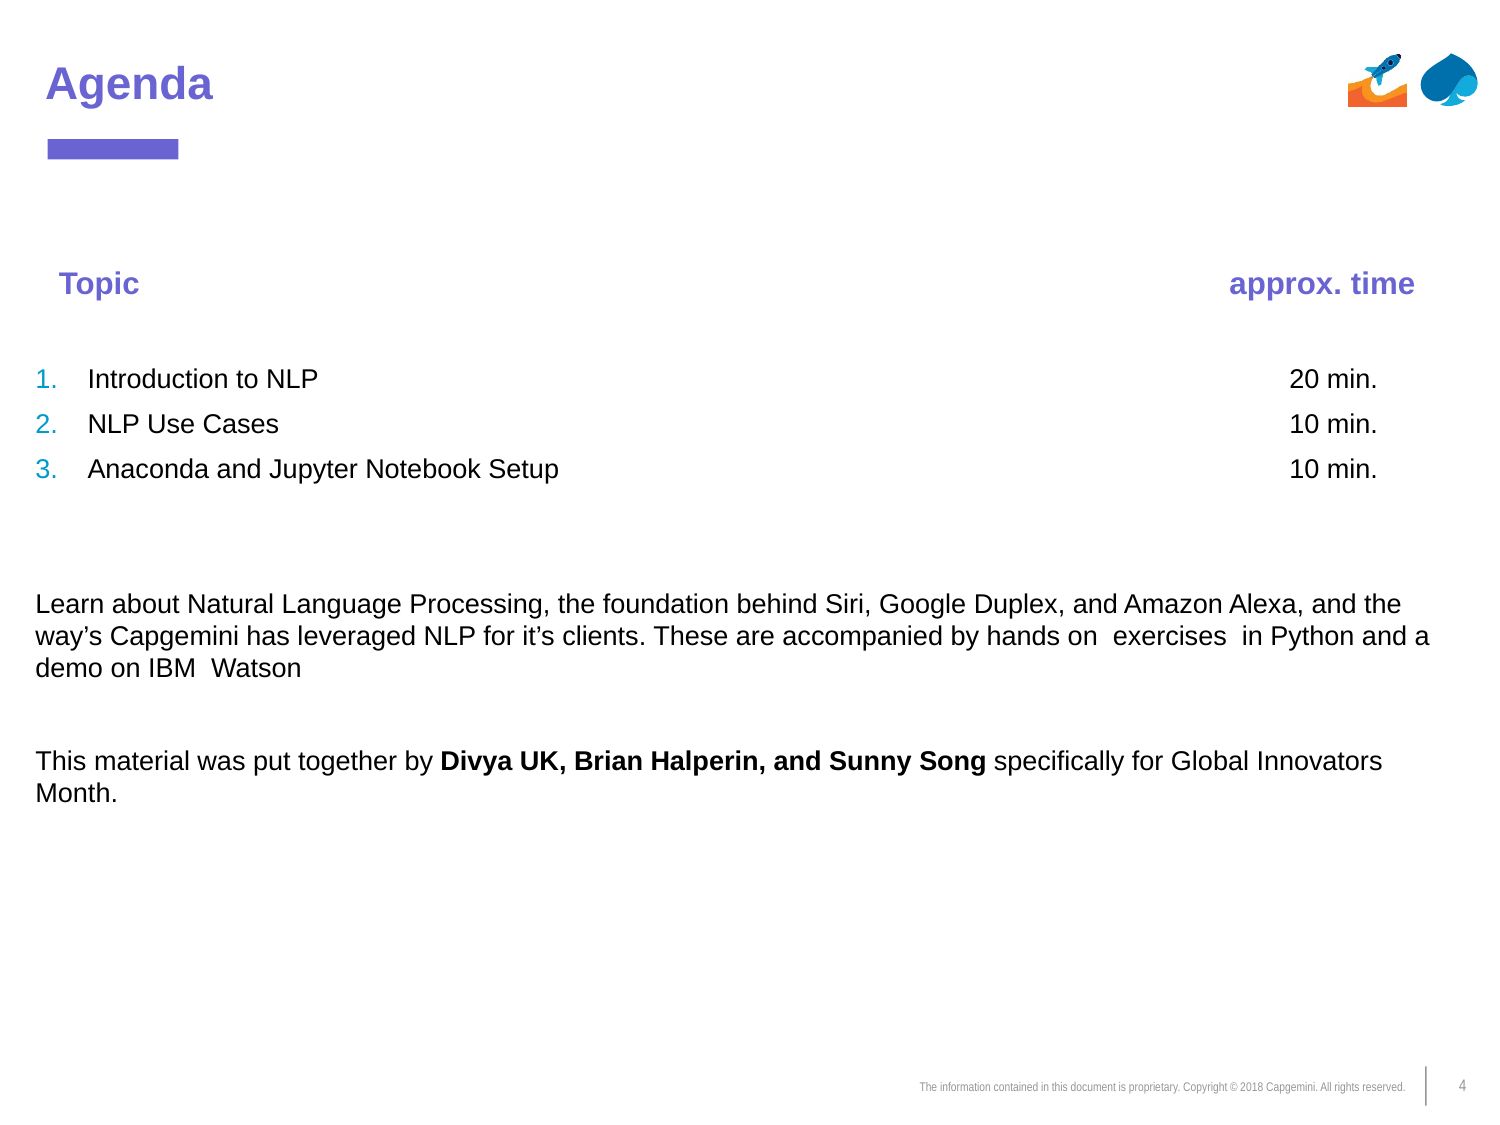

# Agenda
Topic                                                                                                                             approx. time
Introduction to NLP	 20 min.
NLP Use Cases	 10 min.
Anaconda and Jupyter Notebook Setup 	 10 min.

Learn about Natural Language Processing, the foundation behind Siri, Google Duplex, and Amazon Alexa, and the way’s Capgemini has leveraged NLP for it’s clients. These are accompanied by hands on  exercises  in Python and a demo on IBM  Watson

This material was put together by Divya UK, Brian Halperin, and Sunny Song specifically for Global Innovators Month.